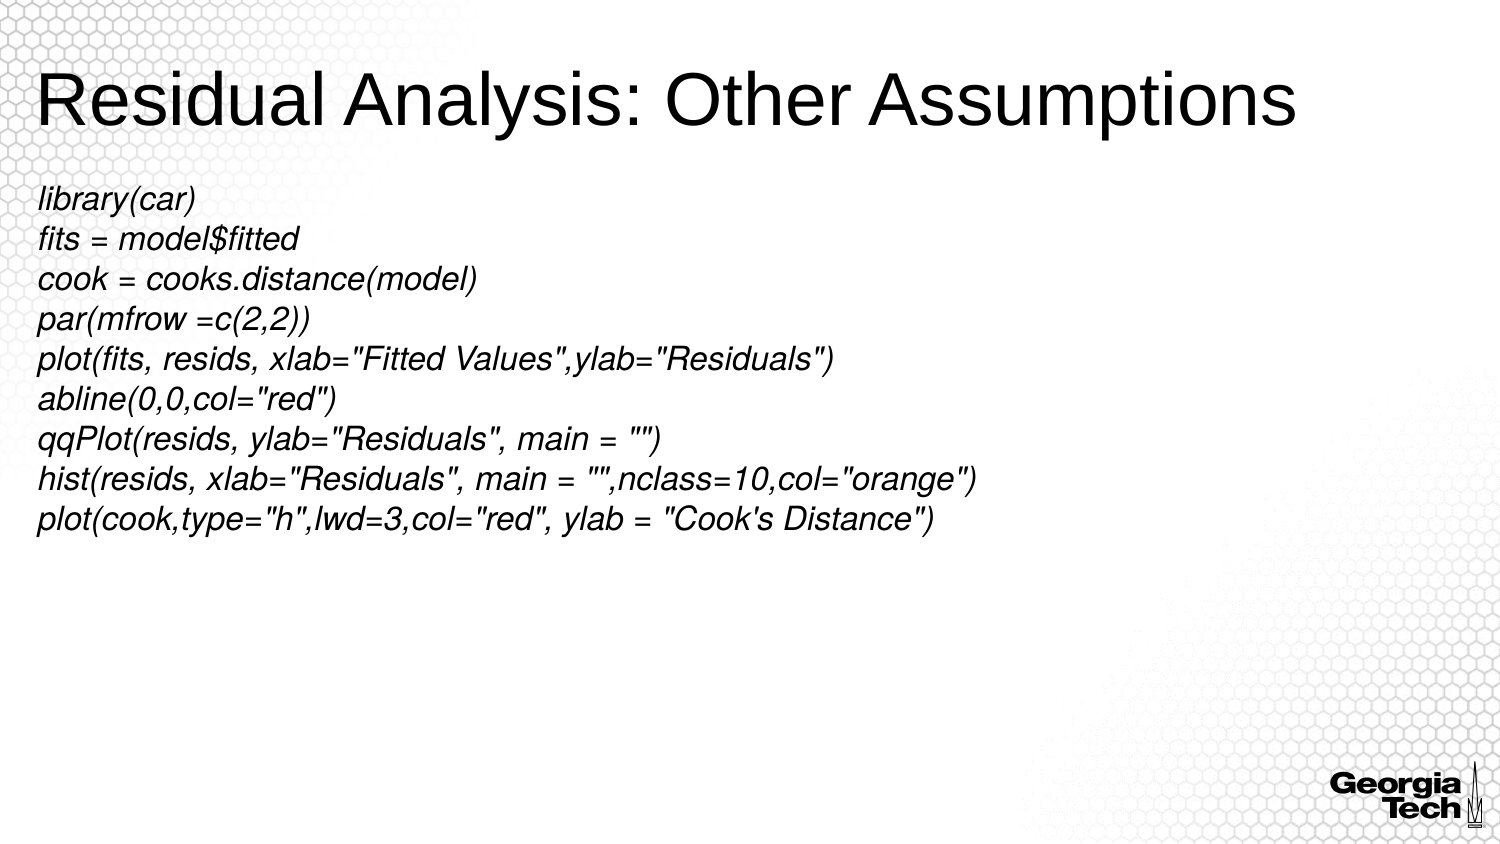

# Residual Analysis: Other Assumptions
library(car)
fits = model$fitted
cook = cooks.distance(model)
par(mfrow =c(2,2))
plot(fits, resids, xlab="Fitted Values",ylab="Residuals")
abline(0,0,col="red")
qqPlot(resids, ylab="Residuals", main = "")
hist(resids, xlab="Residuals", main = "",nclass=10,col="orange")
plot(cook,type="h",lwd=3,col="red", ylab = "Cook's Distance")